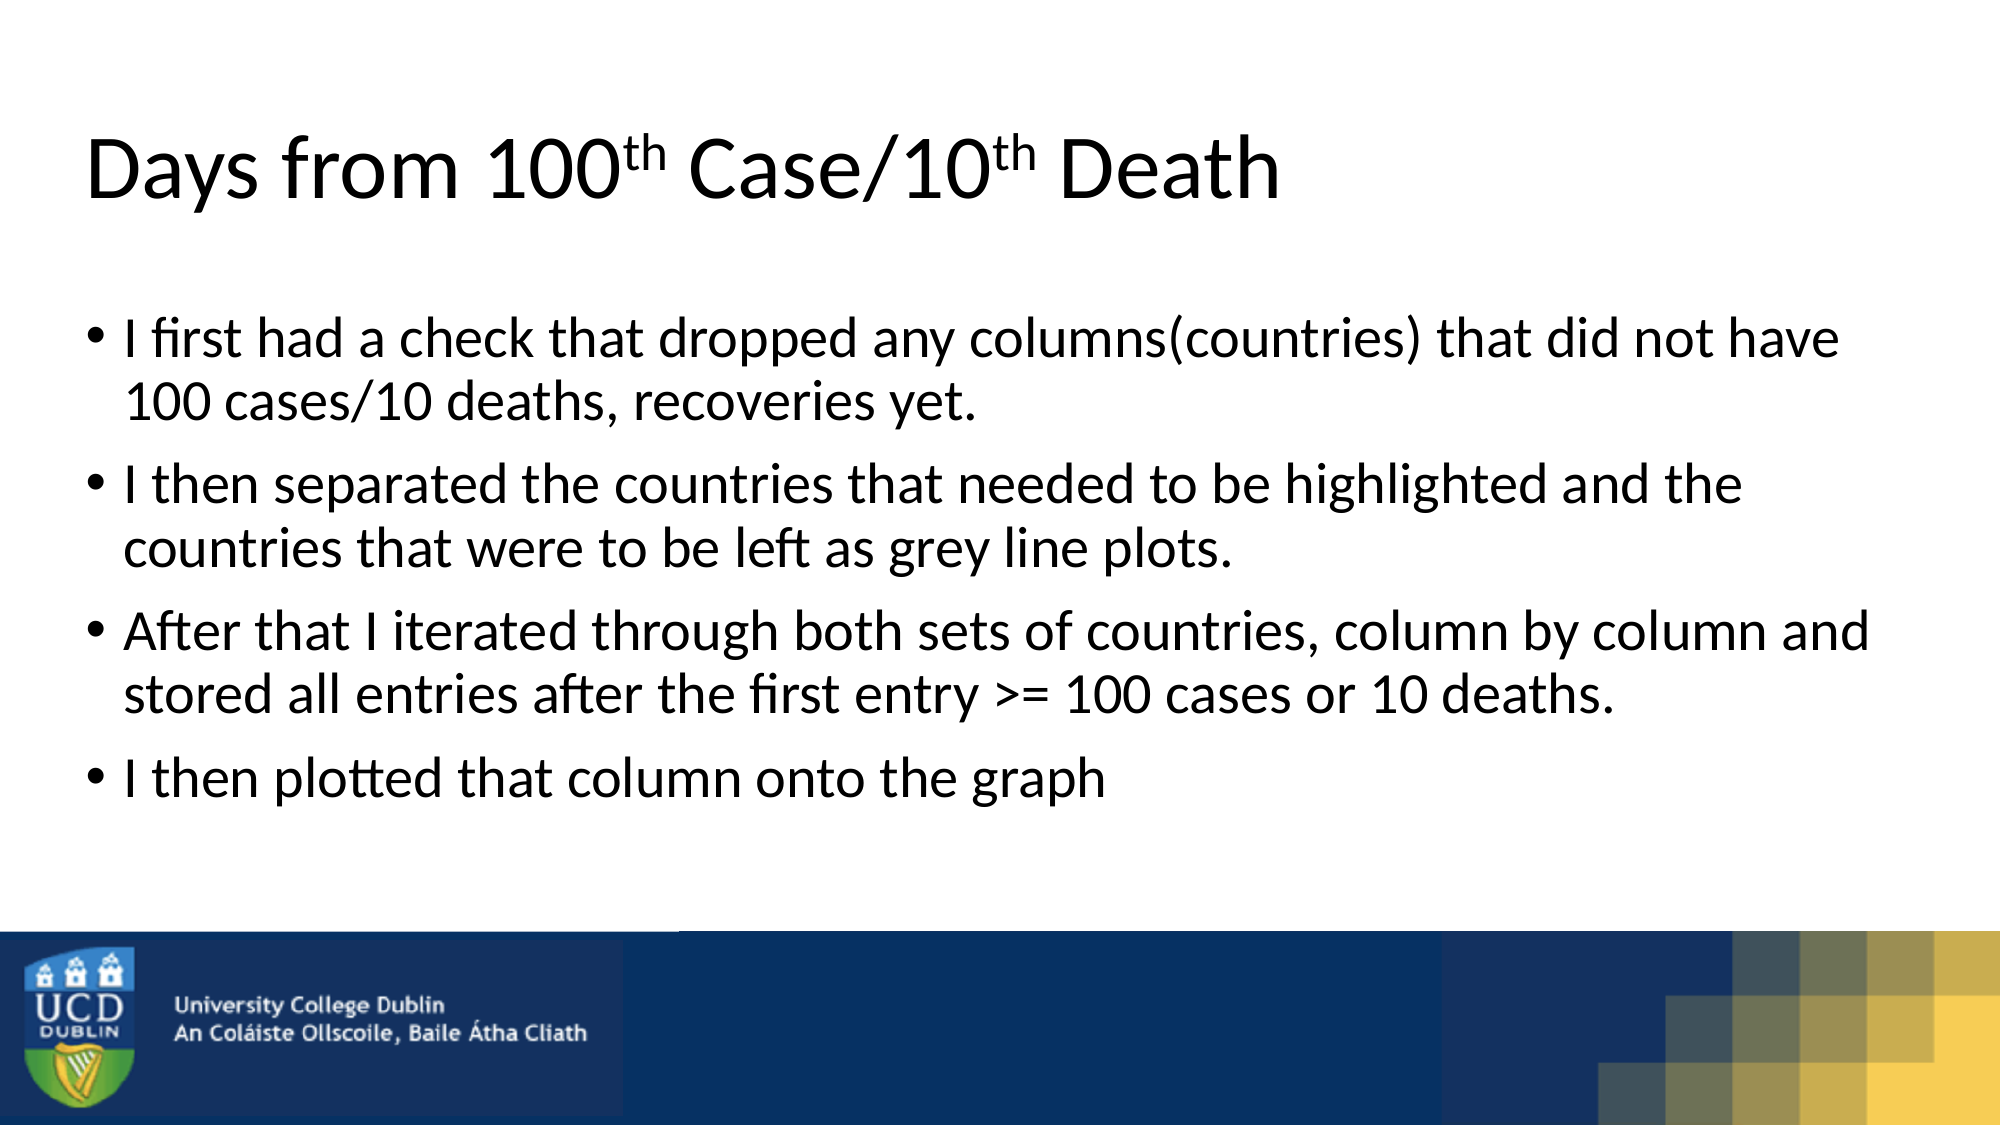

# Days from 100th Case/10th Death
I first had a check that dropped any columns(countries) that did not have 100 cases/10 deaths, recoveries yet.
I then separated the countries that needed to be highlighted and the countries that were to be left as grey line plots.
After that I iterated through both sets of countries, column by column and stored all entries after the first entry >= 100 cases or 10 deaths.
I then plotted that column onto the graph